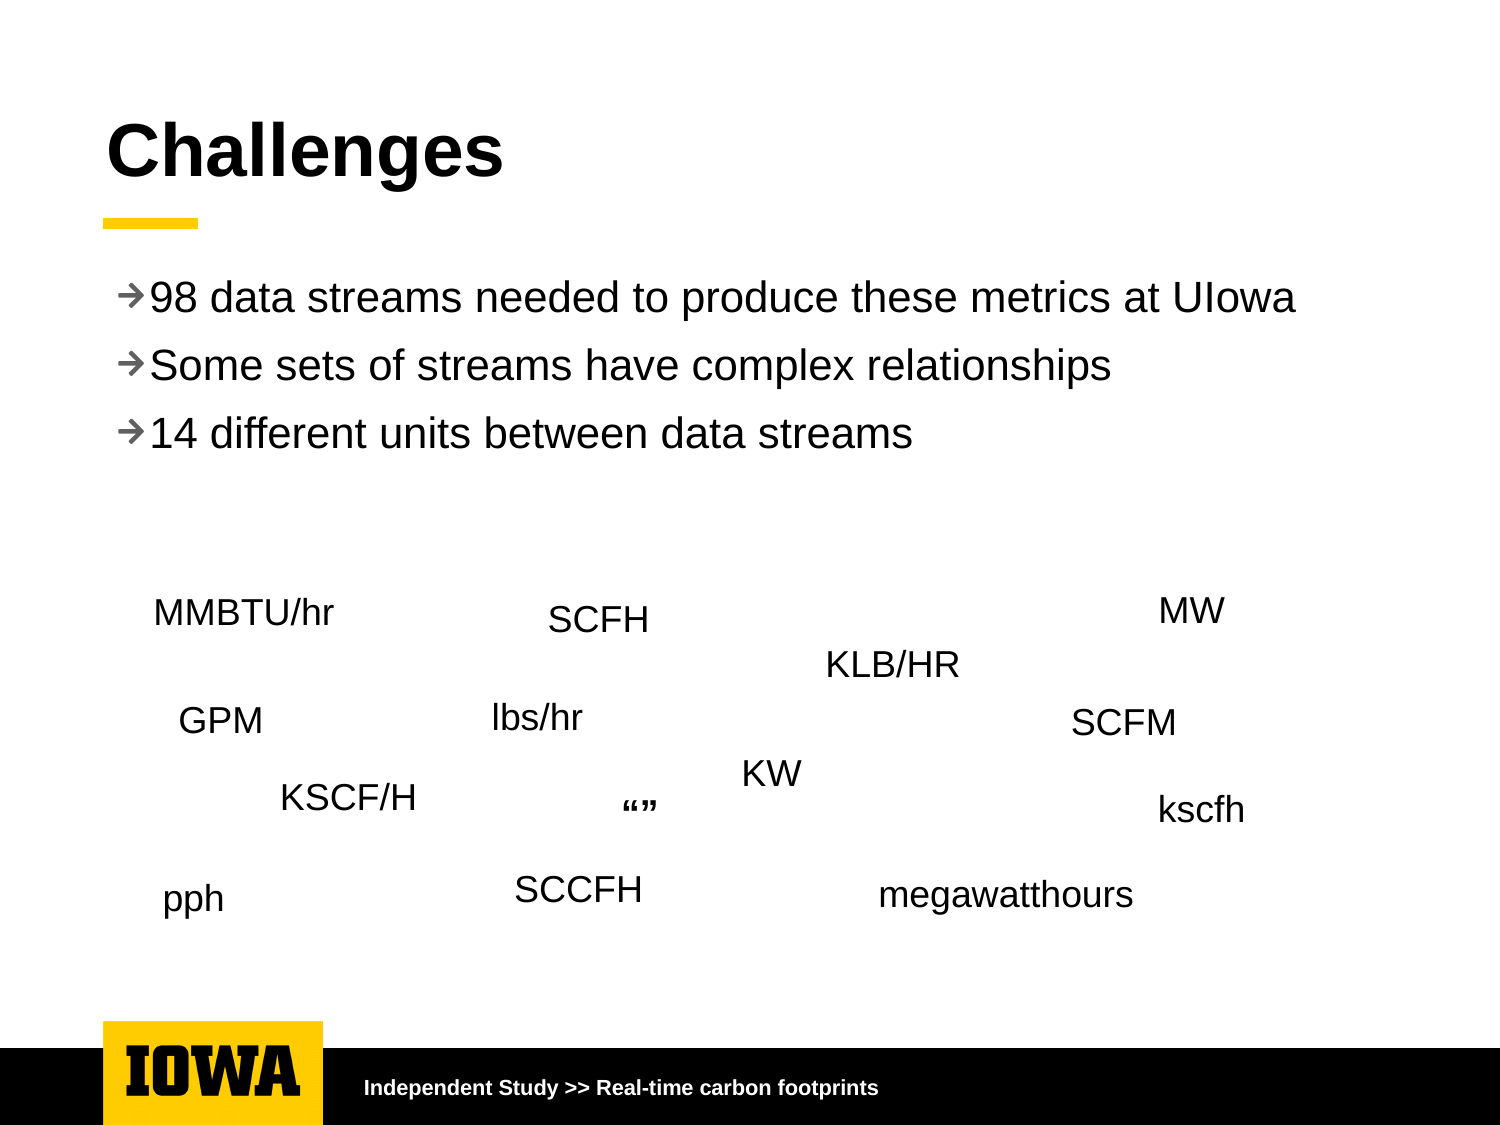

# Challenges
98 data streams needed to produce these metrics at UIowa
Some sets of streams have complex relationships
14 different units between data streams

MW
MMBTU/hr
SCFH
KLB/HR
lbs/hr
GPM
SCFM
KW
KSCF/H
kscfh
“”
SCCFH
megawatthours
pph
Independent Study >> Real-time carbon footprints